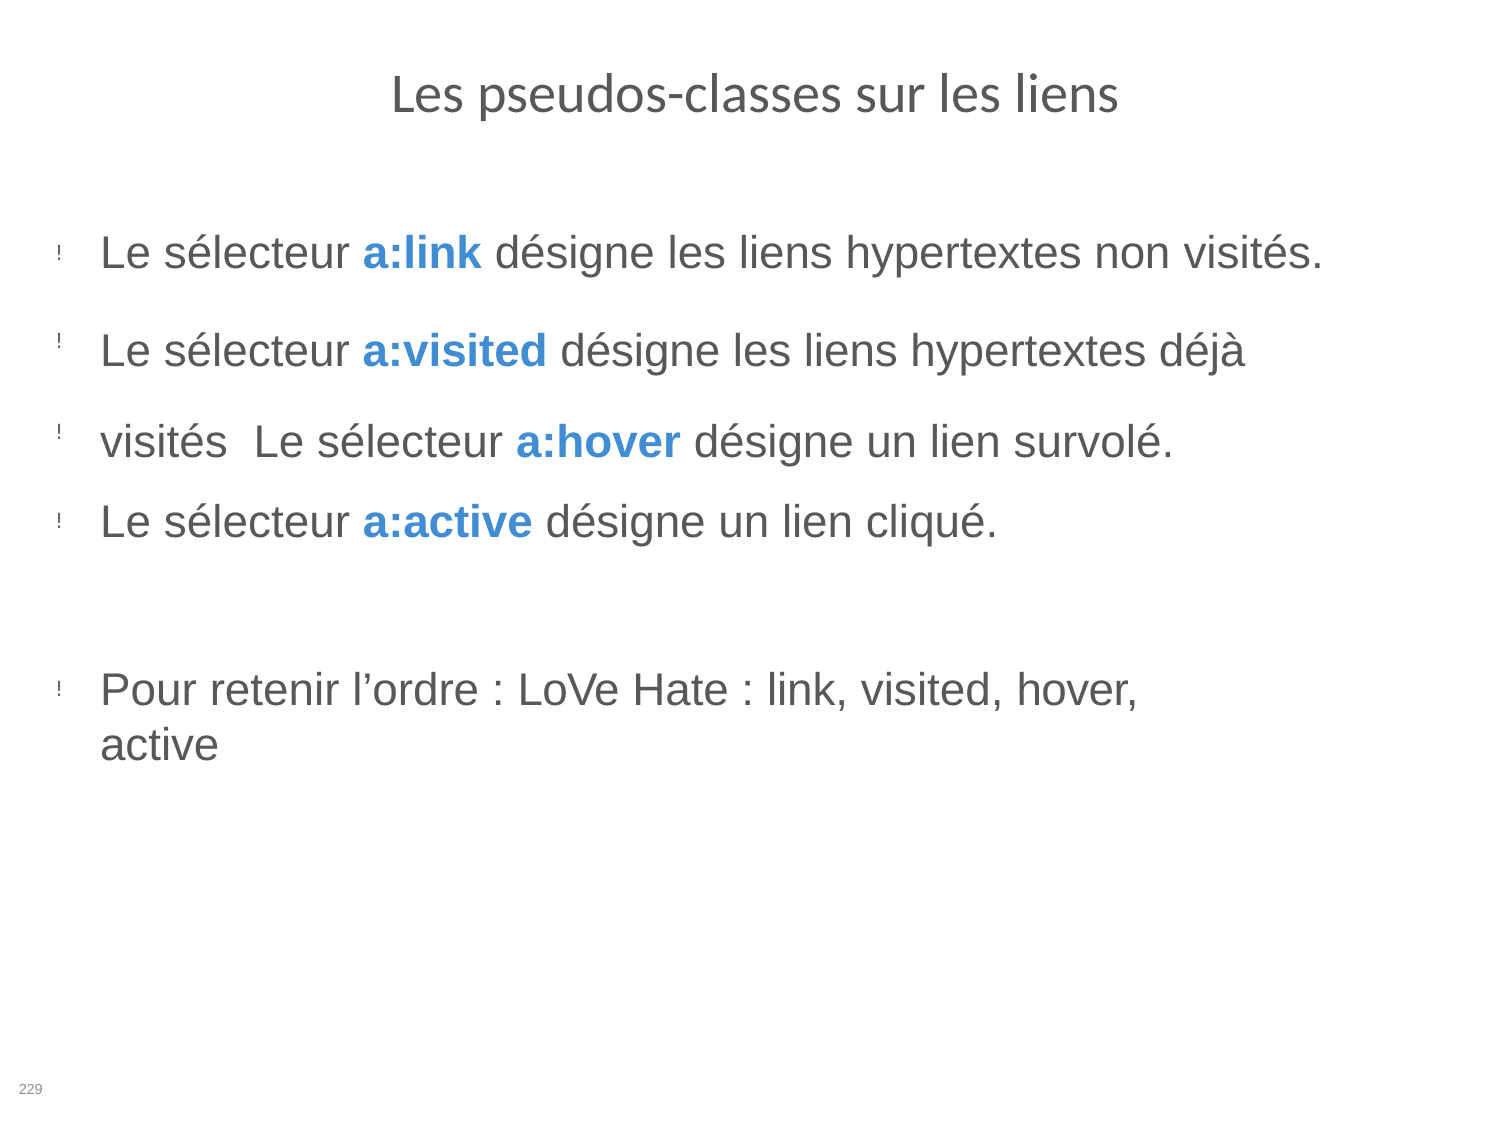

# Les pseudos-classes sur les liens
Le sélecteur a:link désigne les liens hypertextes non visités.
Le sélecteur a:visited désigne les liens hypertextes déjà visités  Le sélecteur a:hover désigne un lien survolé.
Le sélecteur a:active désigne un lien cliqué.
!
!
!
!
Pour retenir l’ordre : LoVe Hate : link, visited, hover, active
!
229